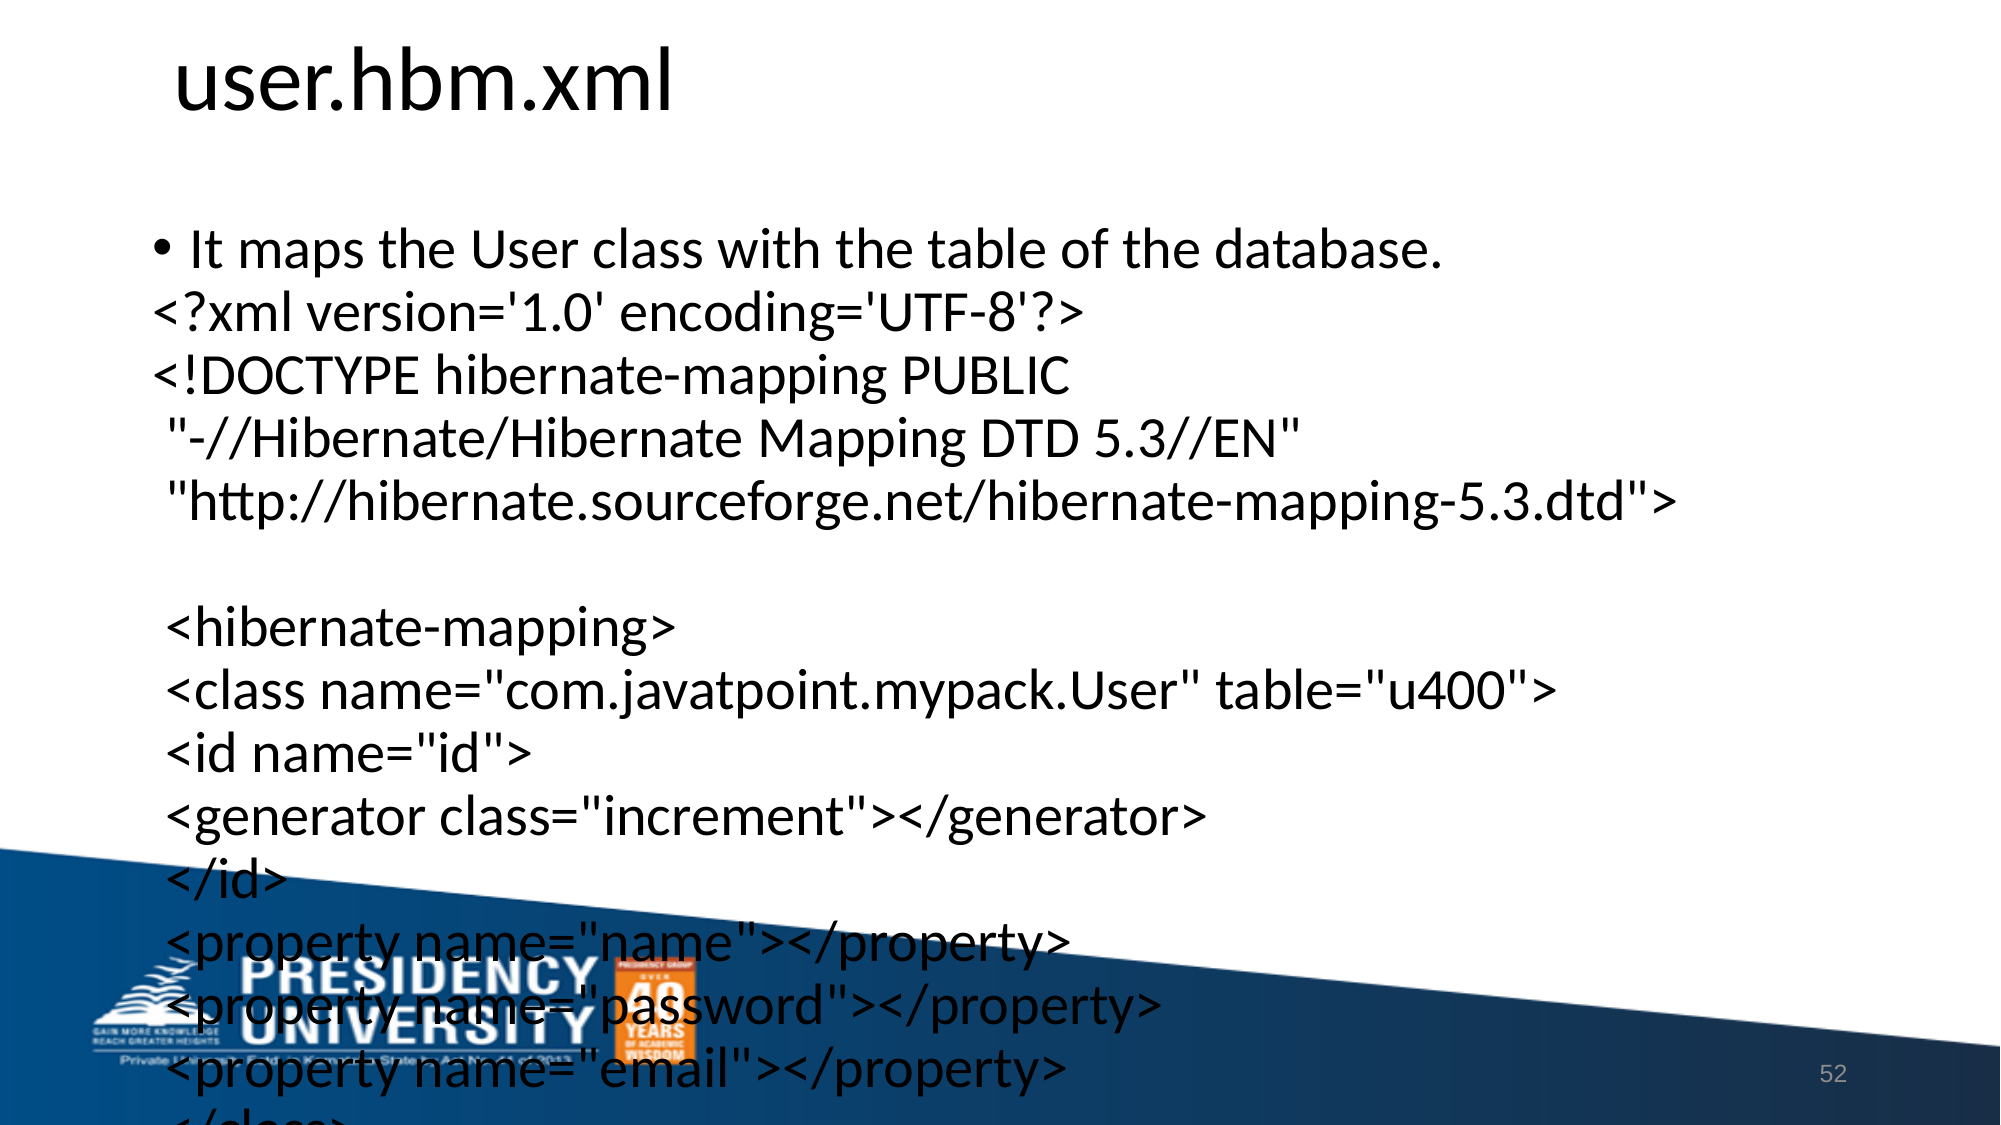

# user.hbm.xml
It maps the User class with the table of the database.
<?xml version='1.0' encoding='UTF-8'?>
<!DOCTYPE hibernate-mapping PUBLIC
 "-//Hibernate/Hibernate Mapping DTD 5.3//EN"
 "http://hibernate.sourceforge.net/hibernate-mapping-5.3.dtd">

 <hibernate-mapping>
 <class name="com.javatpoint.mypack.User" table="u400">
 <id name="id">
 <generator class="increment"></generator>
 </id>
 <property name="name"></property>
 <property name="password"></property>
 <property name="email"></property>
 </class>

 </hibernate-mapping>
52